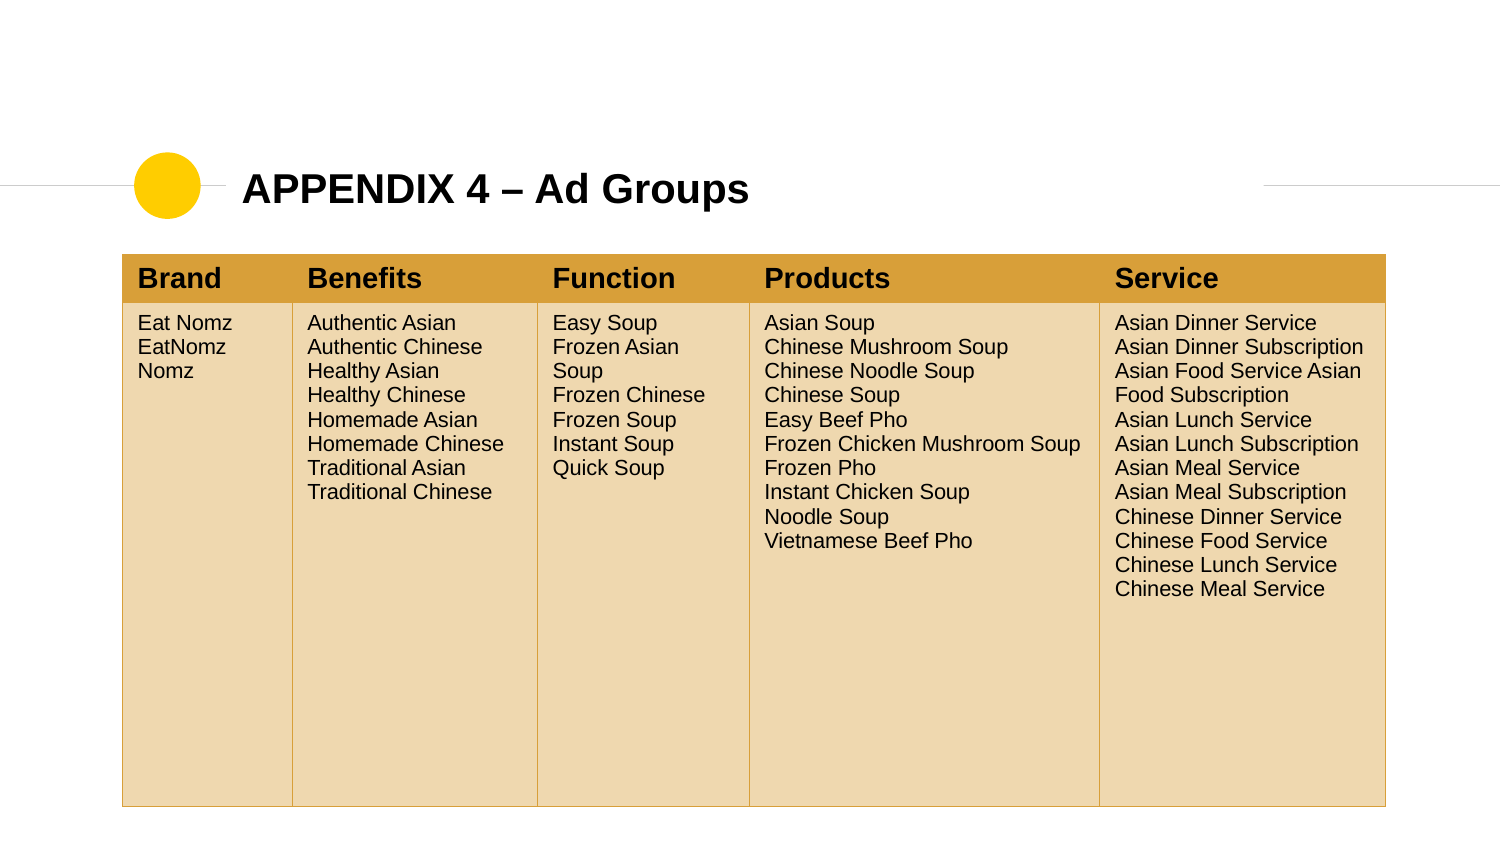

# APPENDIX 4 – Ad Groups
| Brand | Benefits | Function | Products | Service |
| --- | --- | --- | --- | --- |
| Eat Nomz EatNomz Nomz | Authentic Asian Authentic Chinese Healthy Asian Healthy Chinese Homemade Asian Homemade Chinese Traditional Asian Traditional Chinese | Easy Soup Frozen Asian Soup Frozen Chinese Frozen Soup Instant Soup Quick Soup | Asian Soup Chinese Mushroom Soup Chinese Noodle Soup Chinese Soup Easy Beef Pho Frozen Chicken Mushroom Soup Frozen Pho Instant Chicken Soup Noodle Soup Vietnamese Beef Pho | Asian Dinner Service Asian Dinner Subscription Asian Food Service Asian Food Subscription Asian Lunch Service Asian Lunch Subscription Asian Meal Service Asian Meal Subscription Chinese Dinner Service Chinese Food Service Chinese Lunch Service Chinese Meal Service |